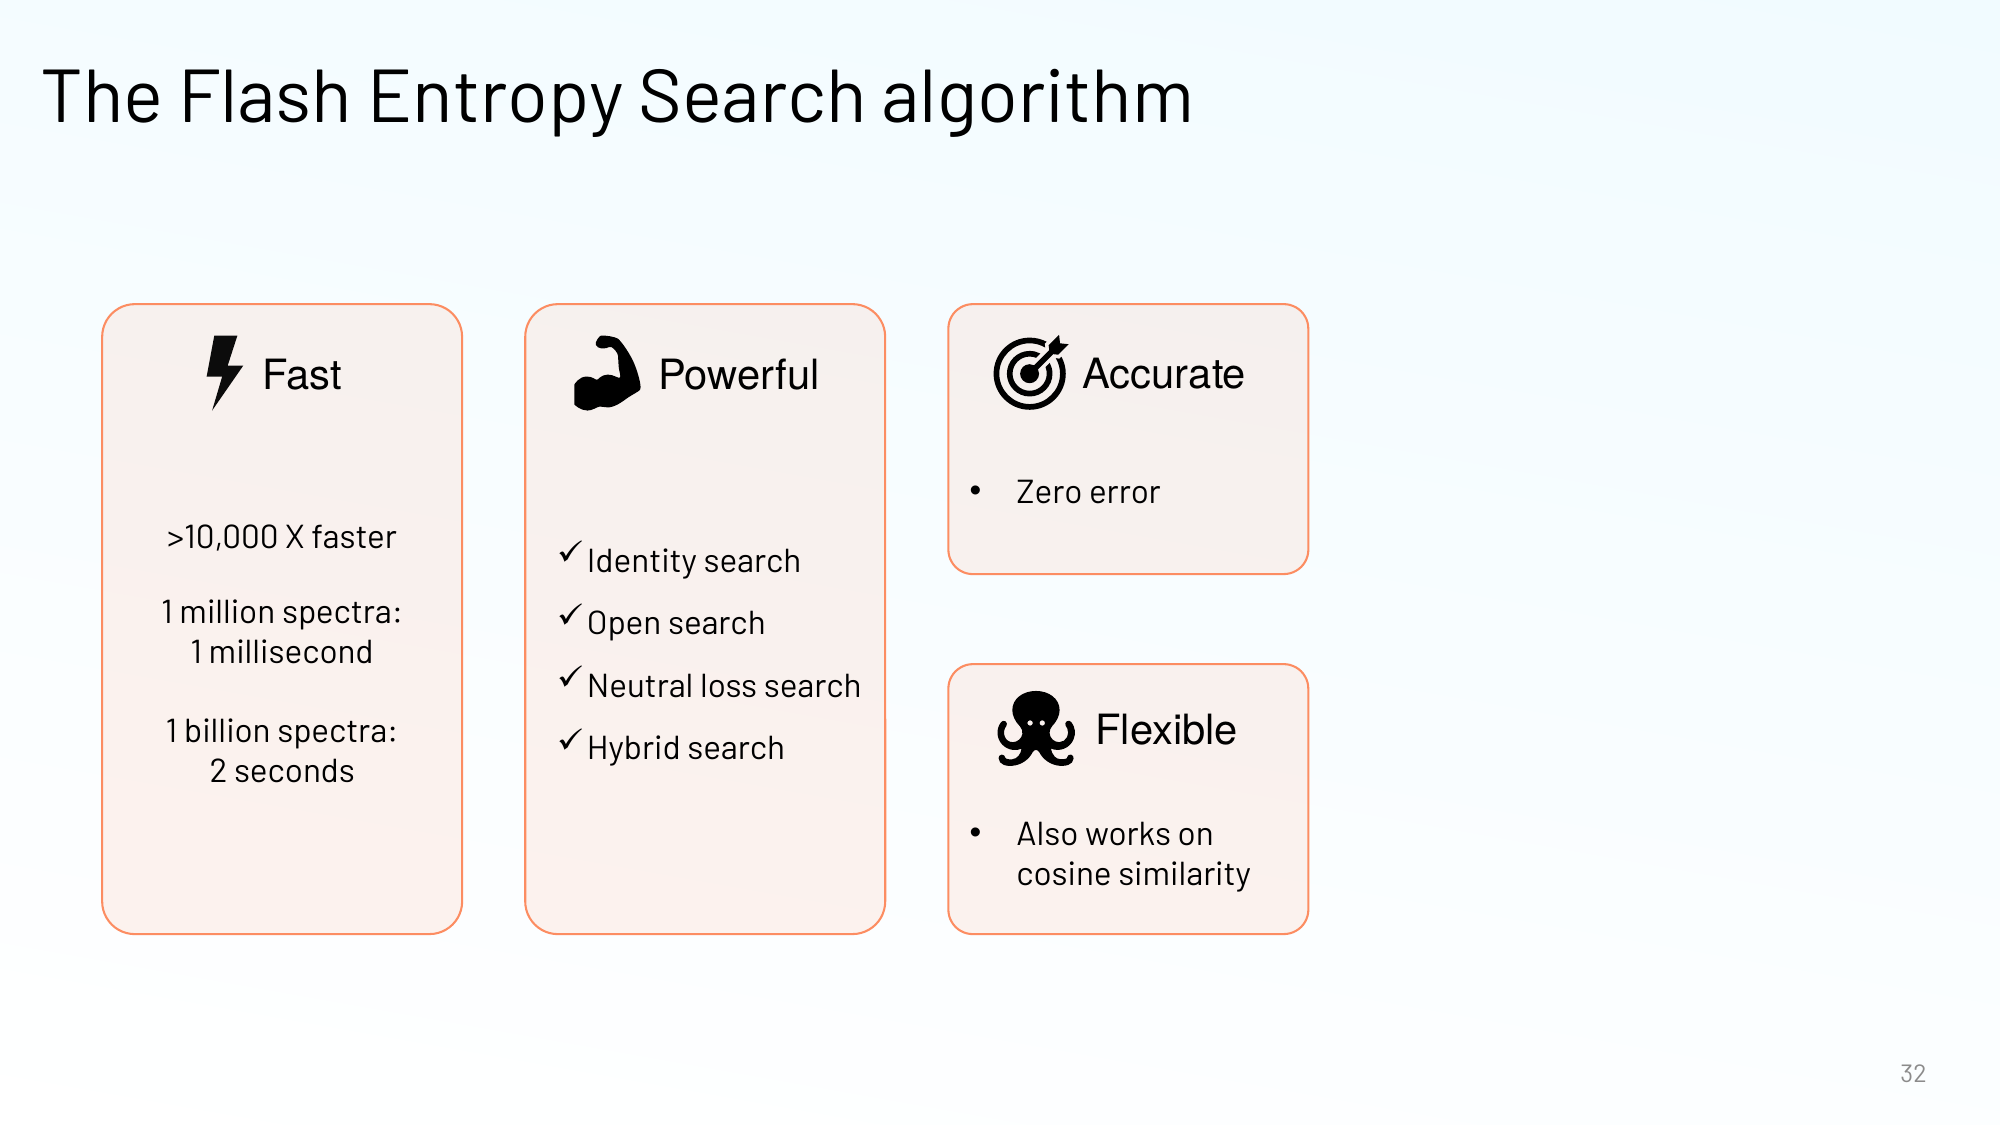

# The Flash Entropy Search algorithm

Accurate

Fast

Powerful

Zero error
>10,000 X faster

1 million spectra:
1 millisecond

1 billion spectra:
2 seconds
Identity search

Open search

Neutral loss search

Hybrid search

Flexible
Also works on cosine similarity
32